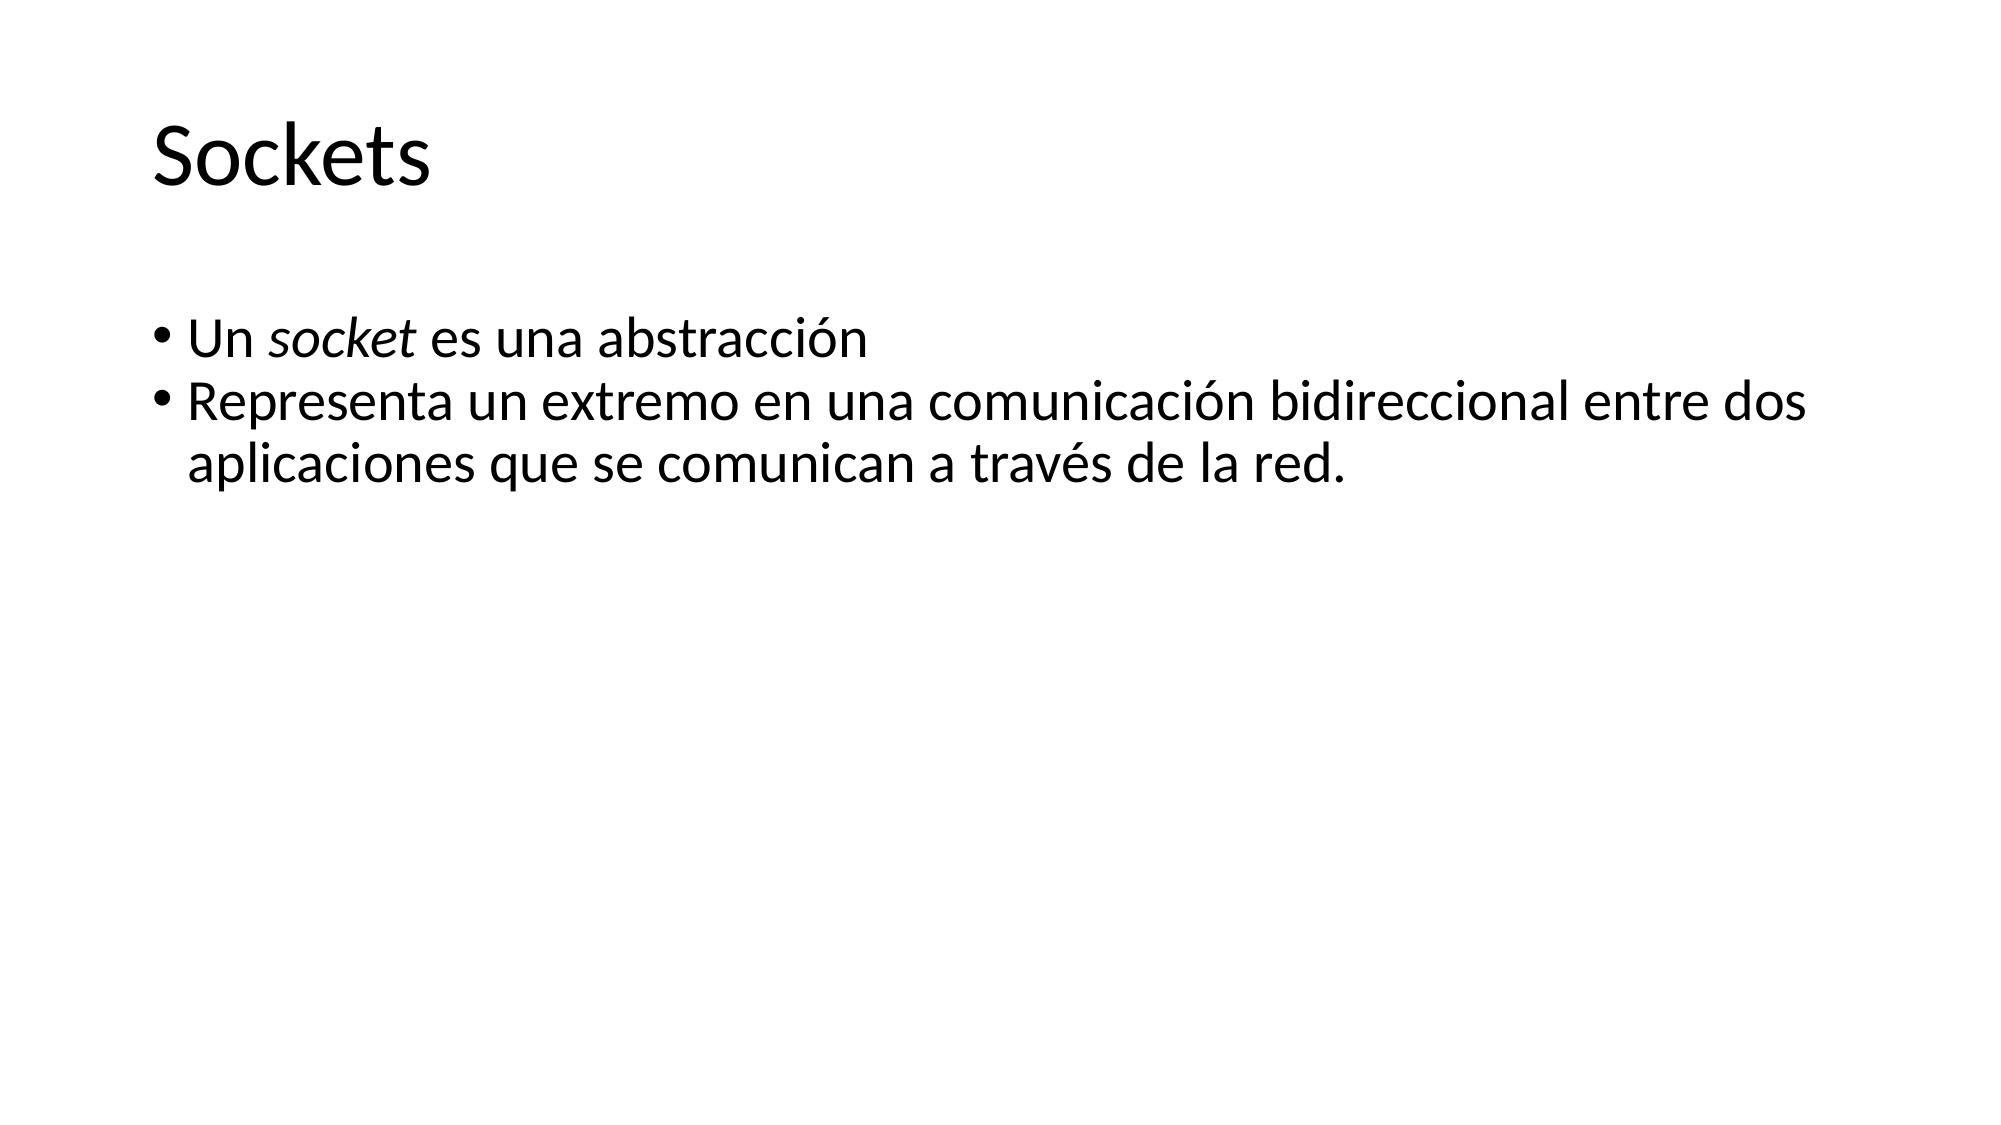

Sockets

Un socket es una abstracción
Representa un extremo en una comunicación bidireccional entre dos aplicaciones que se comunican a través de la red.